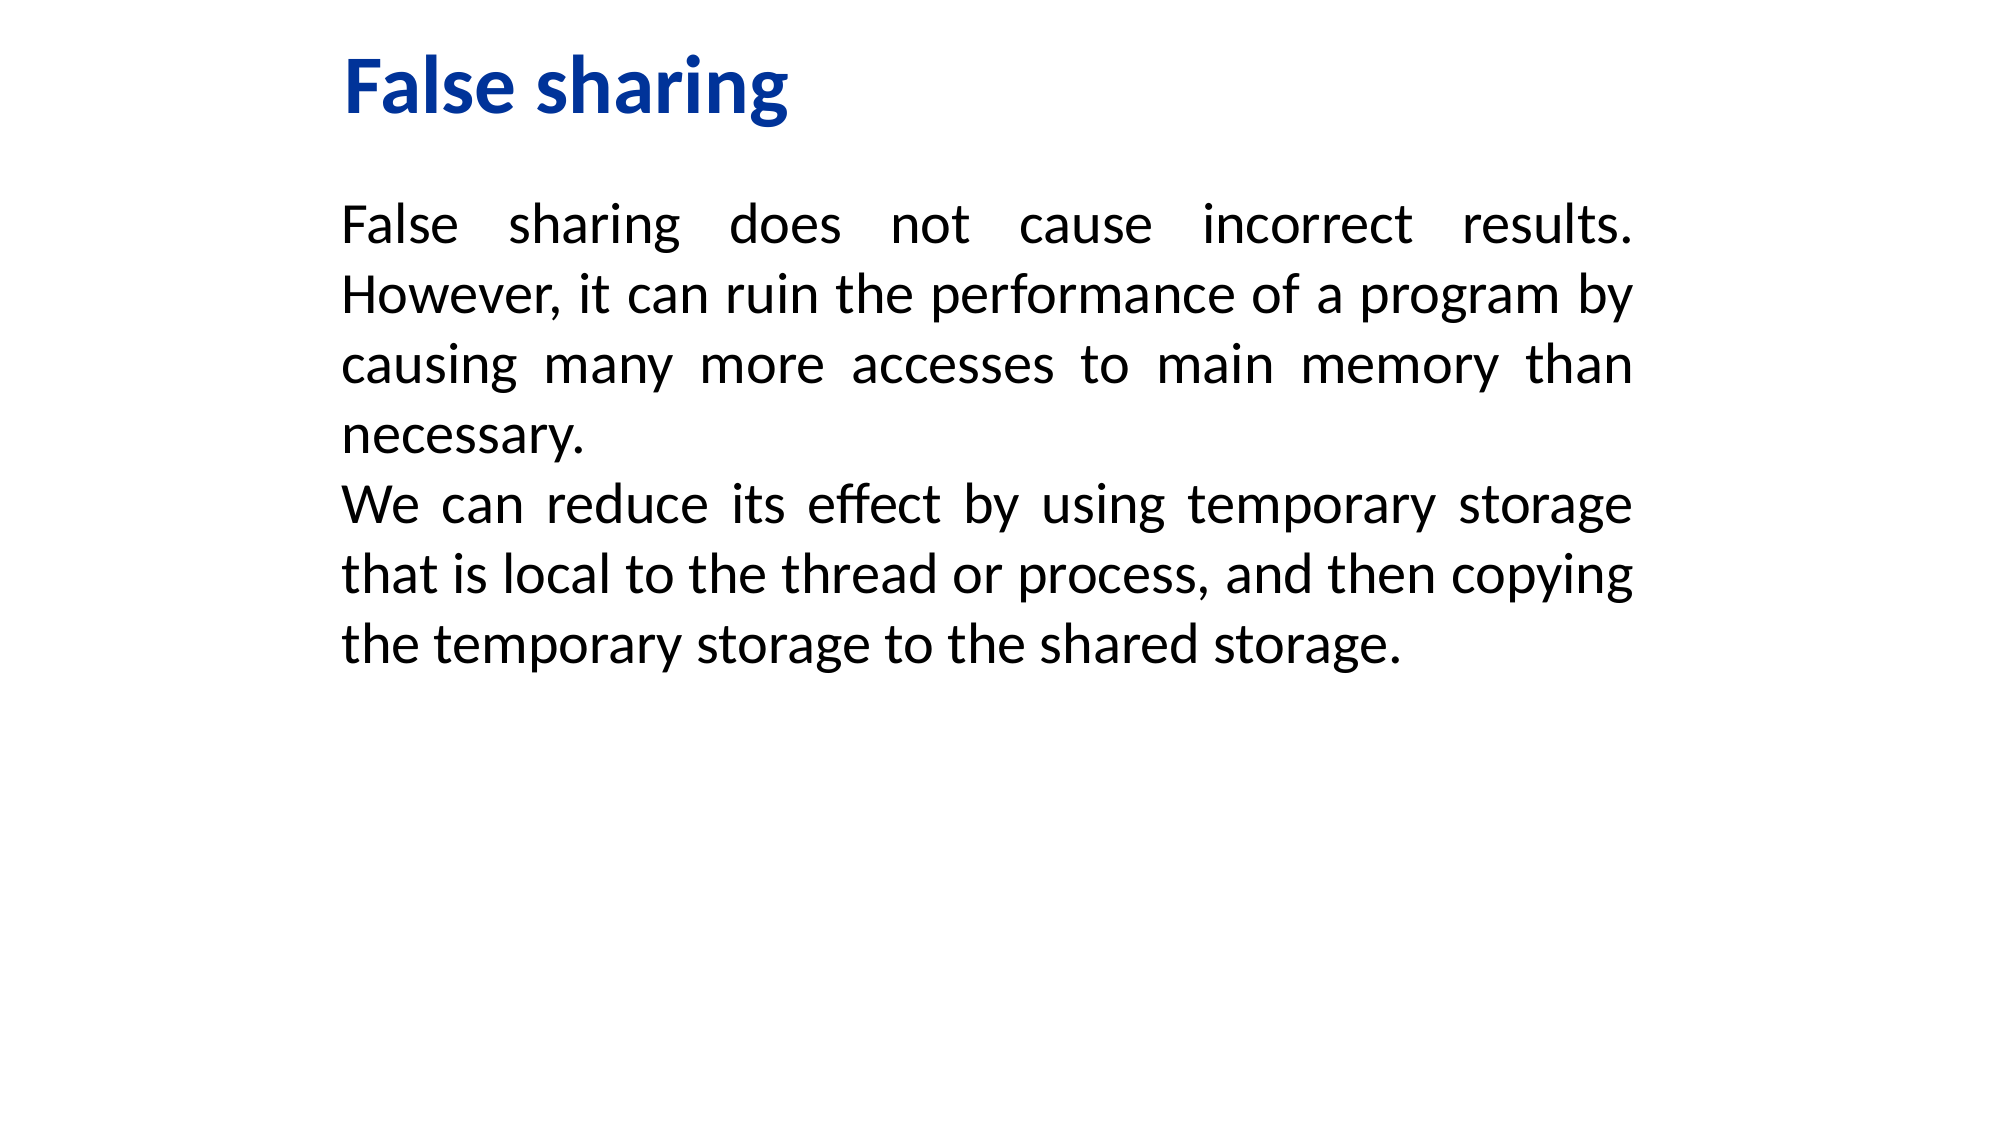

False sharing
False sharing does not cause incorrect results. However, it can ruin the performance of a program by causing many more accesses to main memory than necessary.
We can reduce its effect by using temporary storage that is local to the thread or process, and then copying the temporary storage to the shared storage.